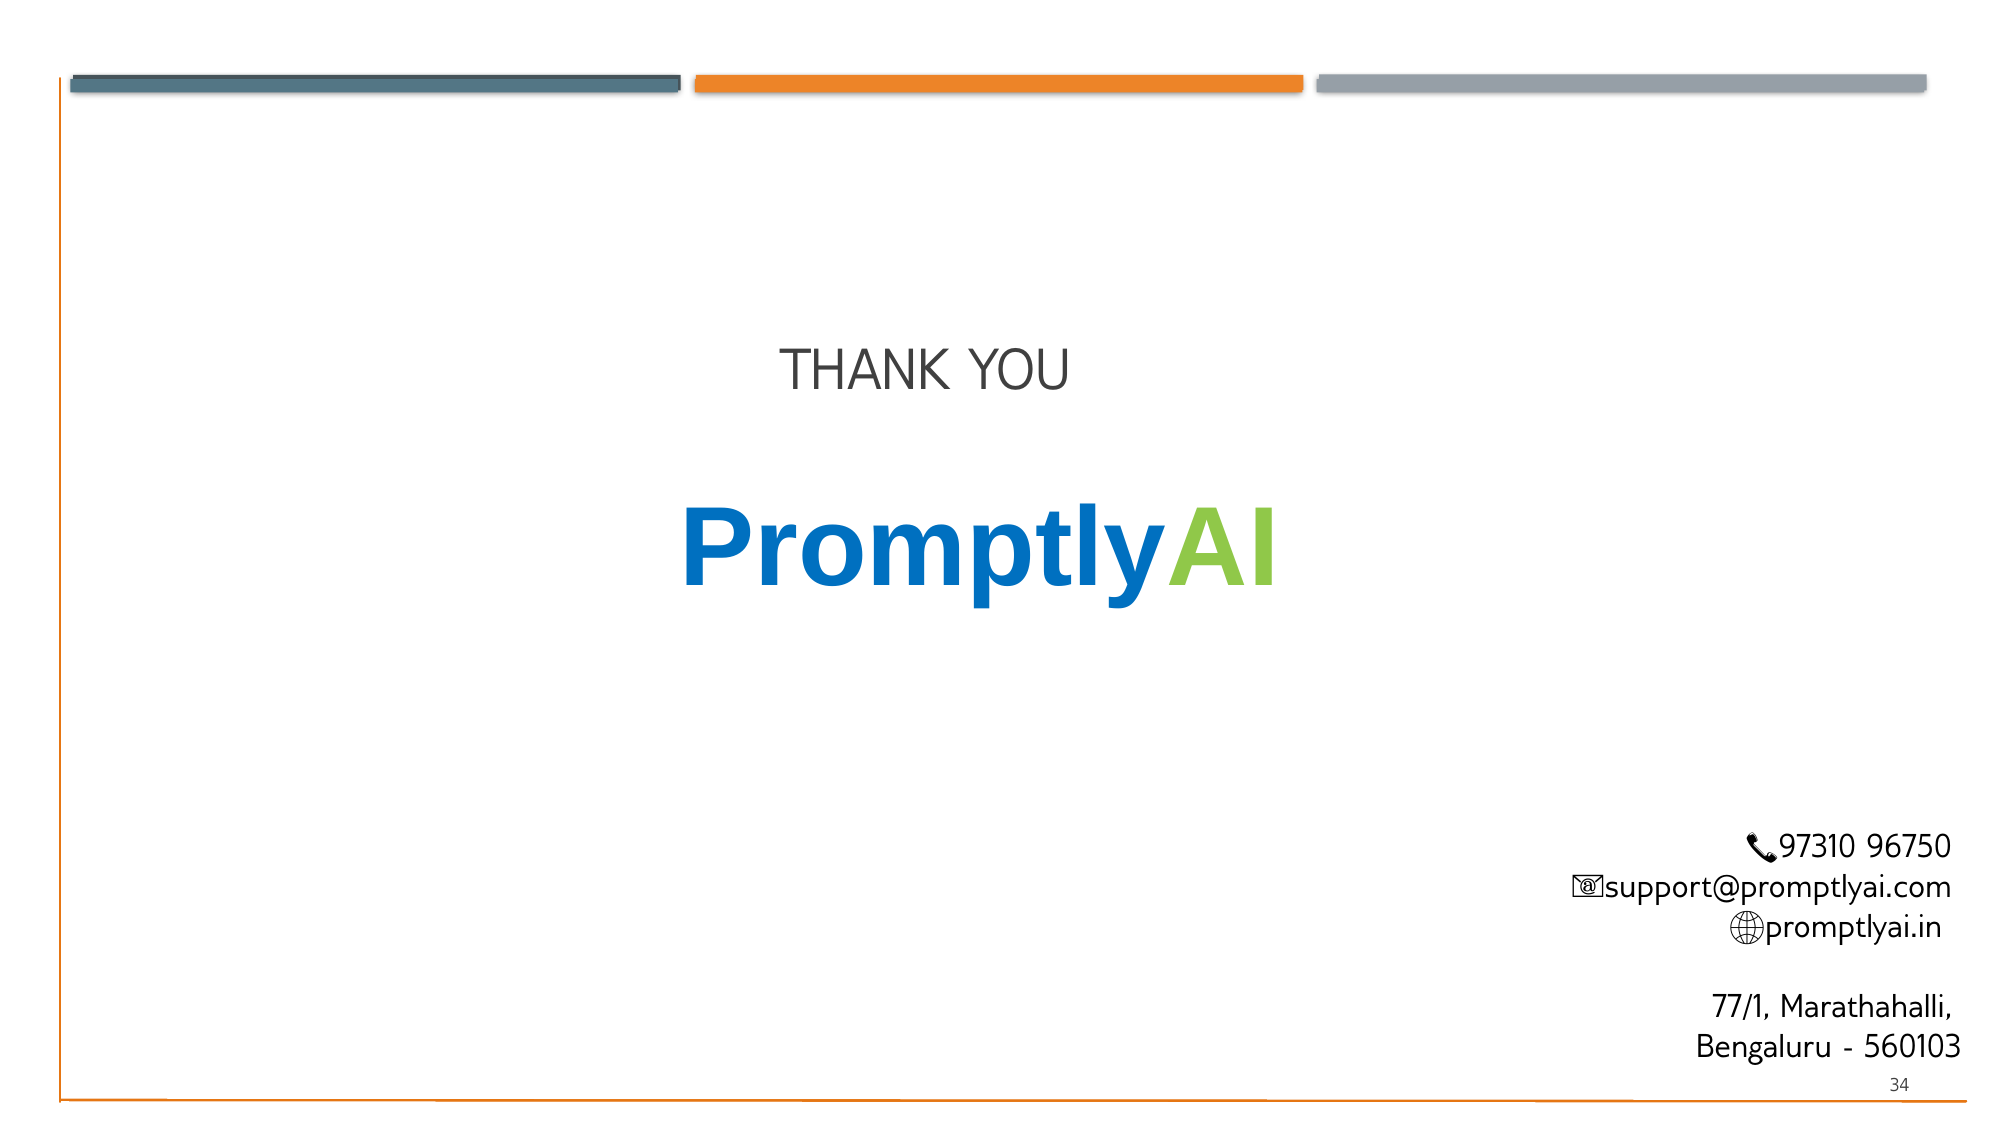

# Thank you
PromptlyAI
📞97310 96750
📧support@promptlyai.com
🌐promptlyai.in

77/1, Marathahalli,
Bengaluru - 560103
34